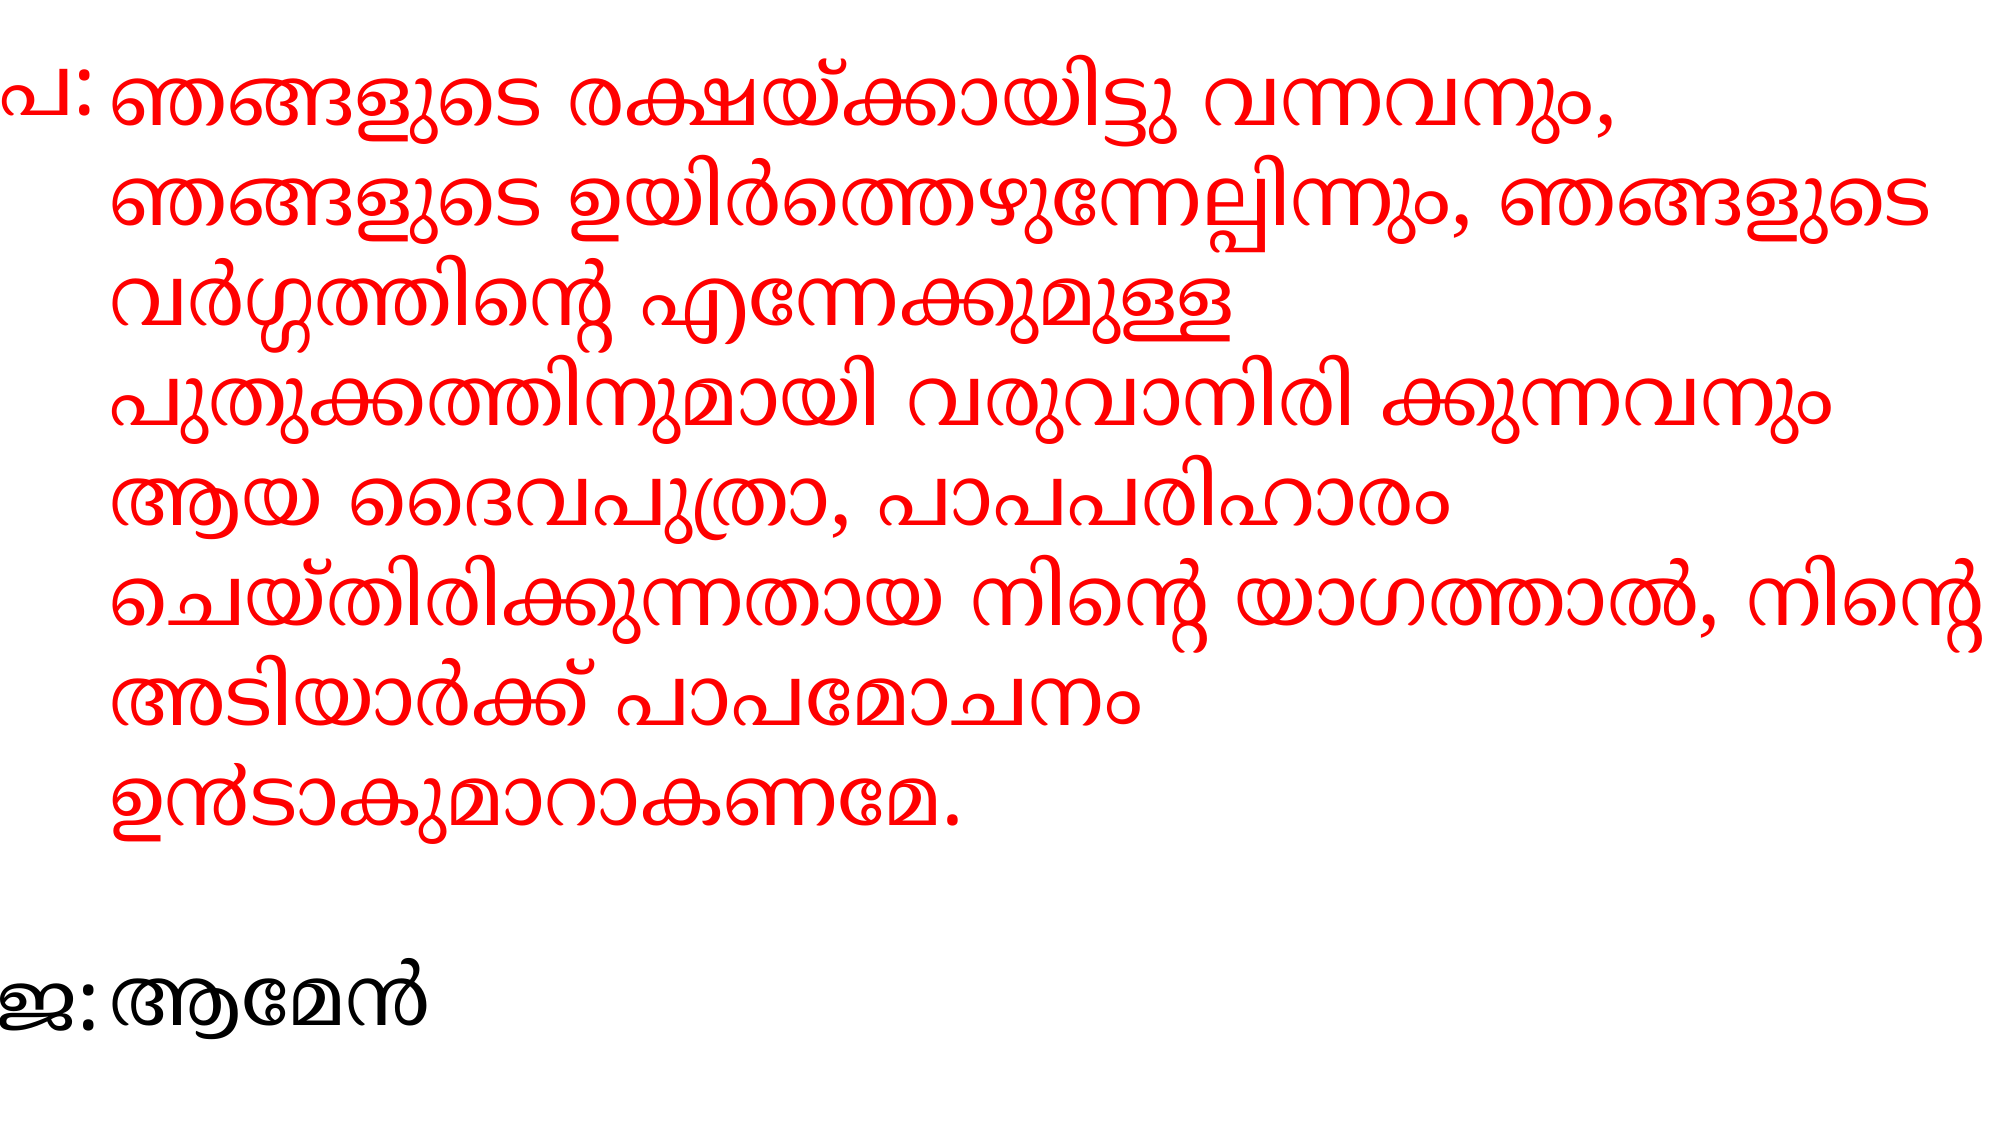

പ:
ഞങ്ങളുടെ രക്ഷയ്ക്കായിട്ടു വന്നവനും, ഞങ്ങളുടെ ഉയിര്‍ത്തെഴുന്നേല്പിന്നും, ഞങ്ങളുടെ വര്‍ഗ്ഗത്തിന്‍റെ എന്നേക്കുമുള്ള പുതുക്കത്തിനുമായി വരുവാനിരി ക്കുന്നവനും ആയ ദൈവപുത്രാ, പാപപരിഹാരം ചെയ്തിരിക്കുന്നതായ നിന്‍റെ യാഗത്താല്‍, നിന്‍റെ അടിയാര്‍ക്ക് പാപമോചനം ഉ൯ടാകുമാറാകണമേ.

ആമേന്‍

ജ: